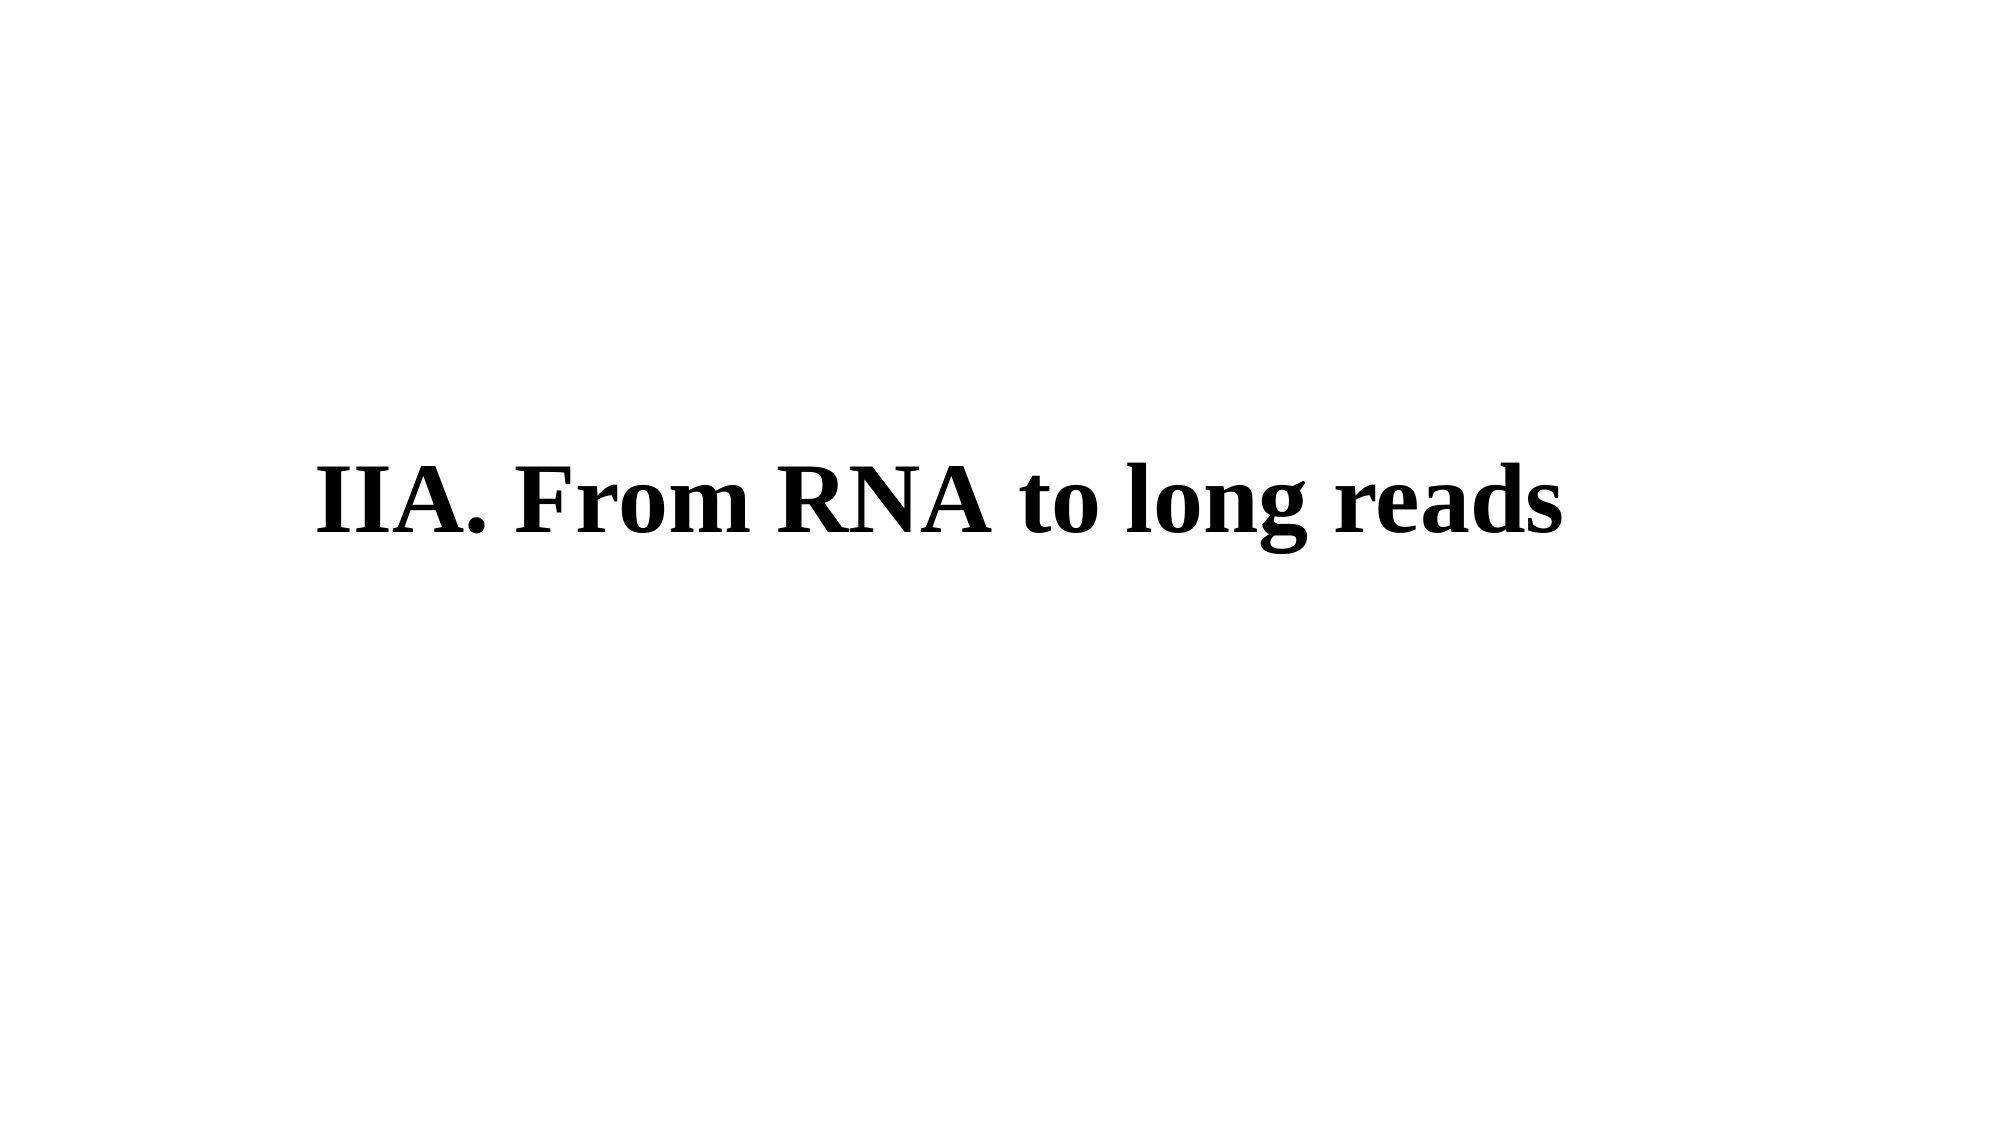

# IIA. From RNA to long reads